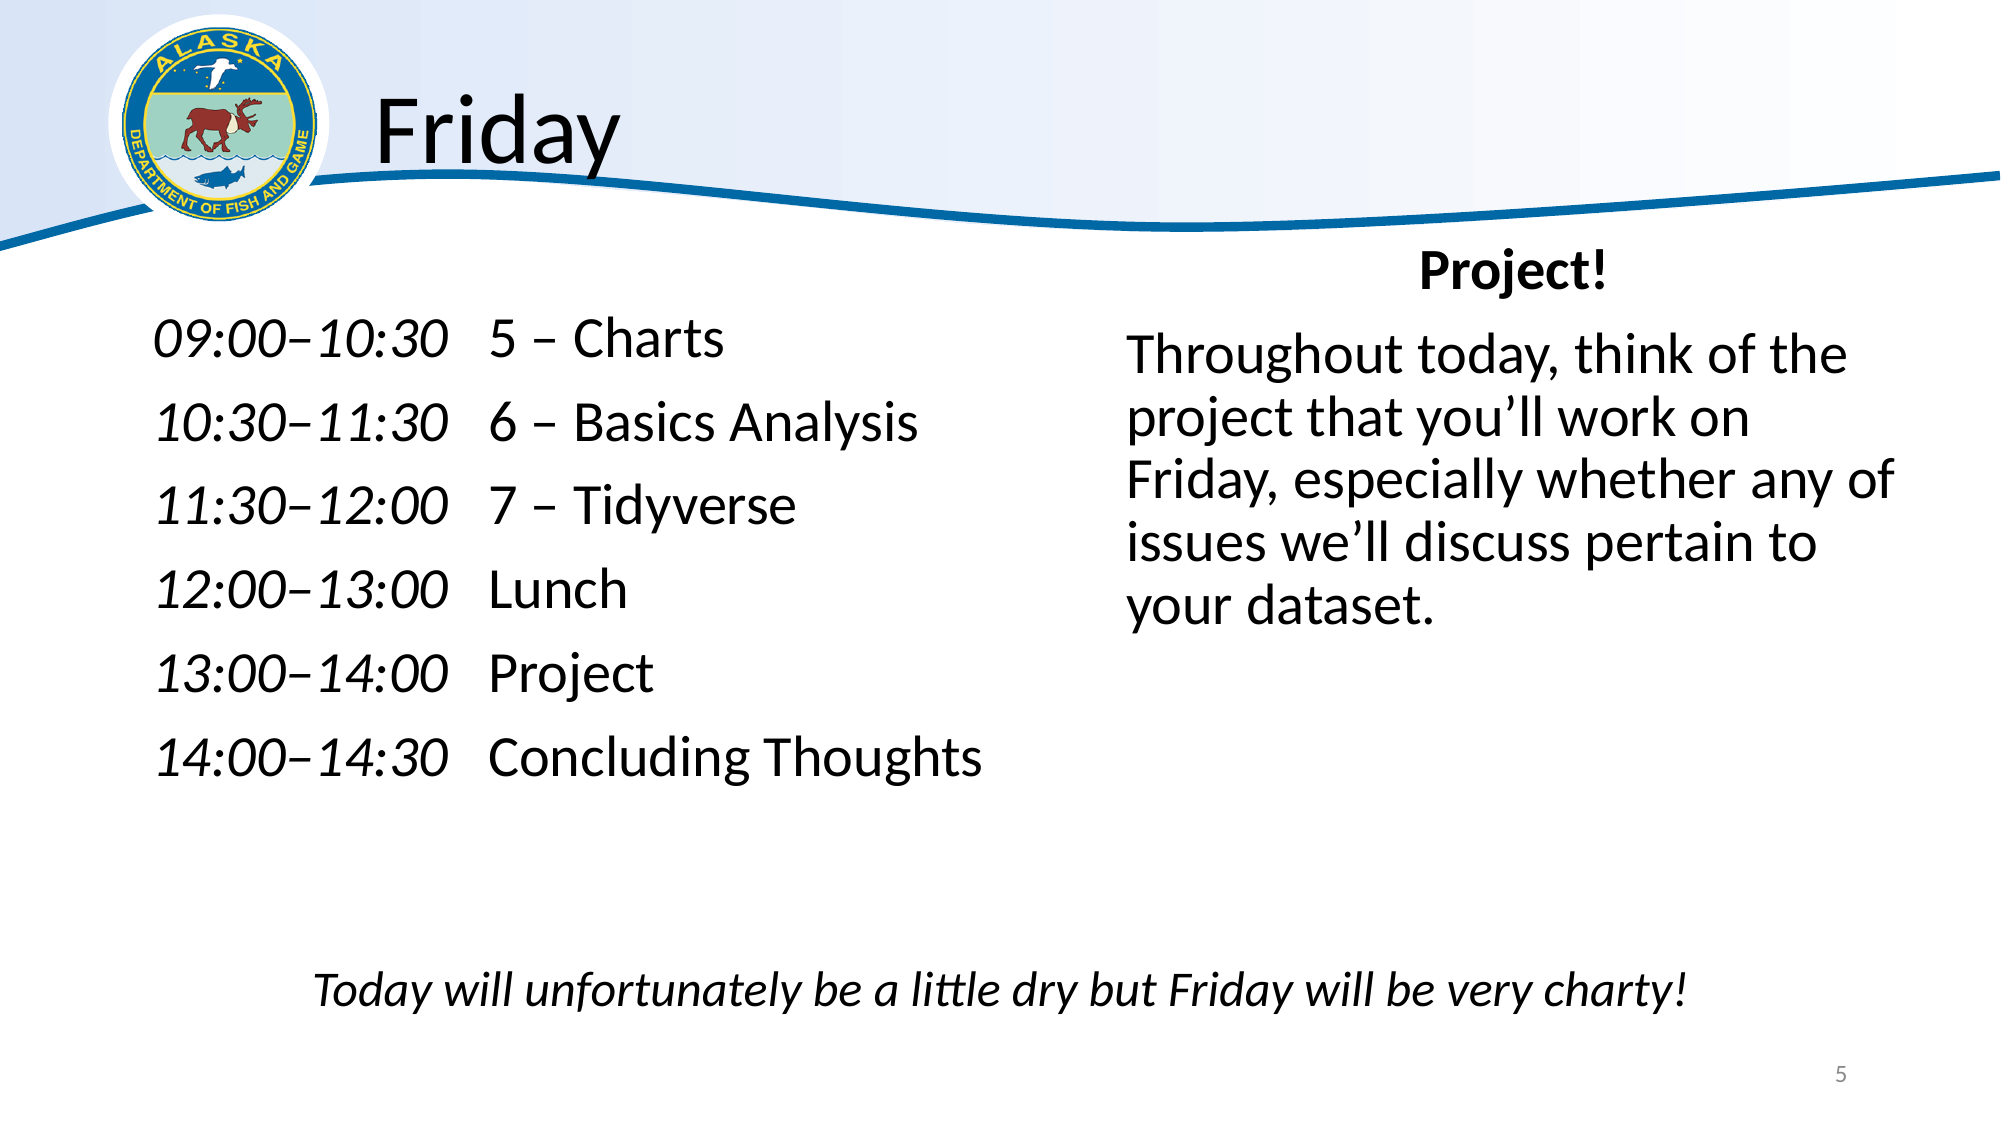

# Friday
Project!
Throughout today, think of the project that you’ll work on Friday, especially whether any of issues we’ll discuss pertain to your dataset.

09:00–10:30   5 – Charts
10:30–11:30   6 – Basics Analysis
11:30–12:00   7 – Tidyverse
12:00–13:00   Lunch
13:00–14:00   Project
14:00–14:30   Concluding Thoughts
Today will unfortunately be a little dry but Friday will be very charty!
5